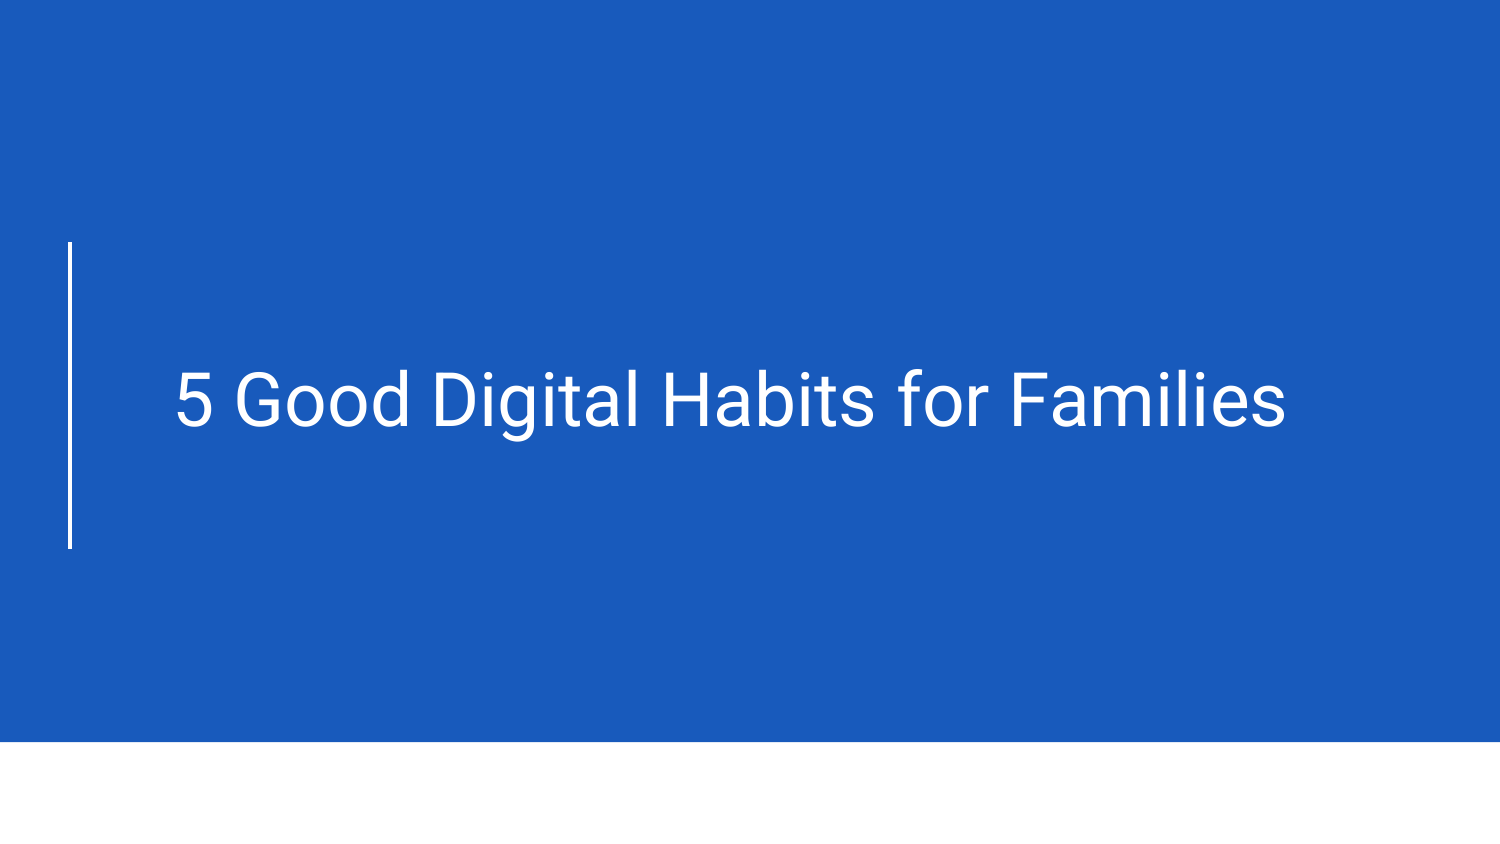

# 5 Good Digital Habits for Families